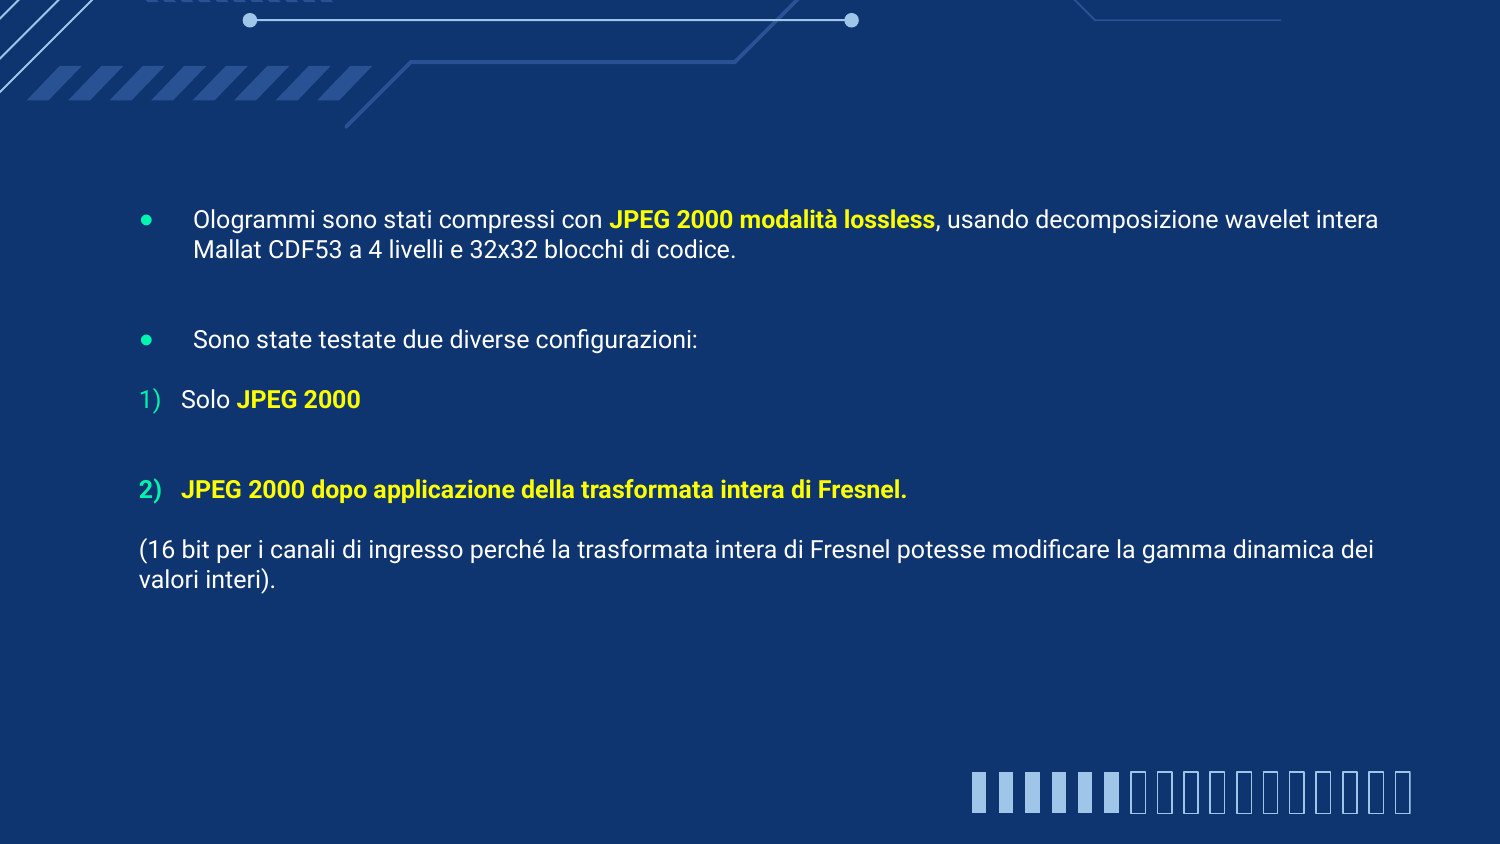

Ologrammi sono stati compressi con JPEG 2000 modalità lossless, usando decomposizione wavelet intera Mallat CDF53 a 4 livelli e 32x32 blocchi di codice.

Sono state testate due diverse configurazioni:

Solo JPEG 2000

JPEG 2000 dopo applicazione della trasformata intera di Fresnel.

(16 bit per i canali di ingresso perché la trasformata intera di Fresnel potesse modificare la gamma dinamica dei valori interi).